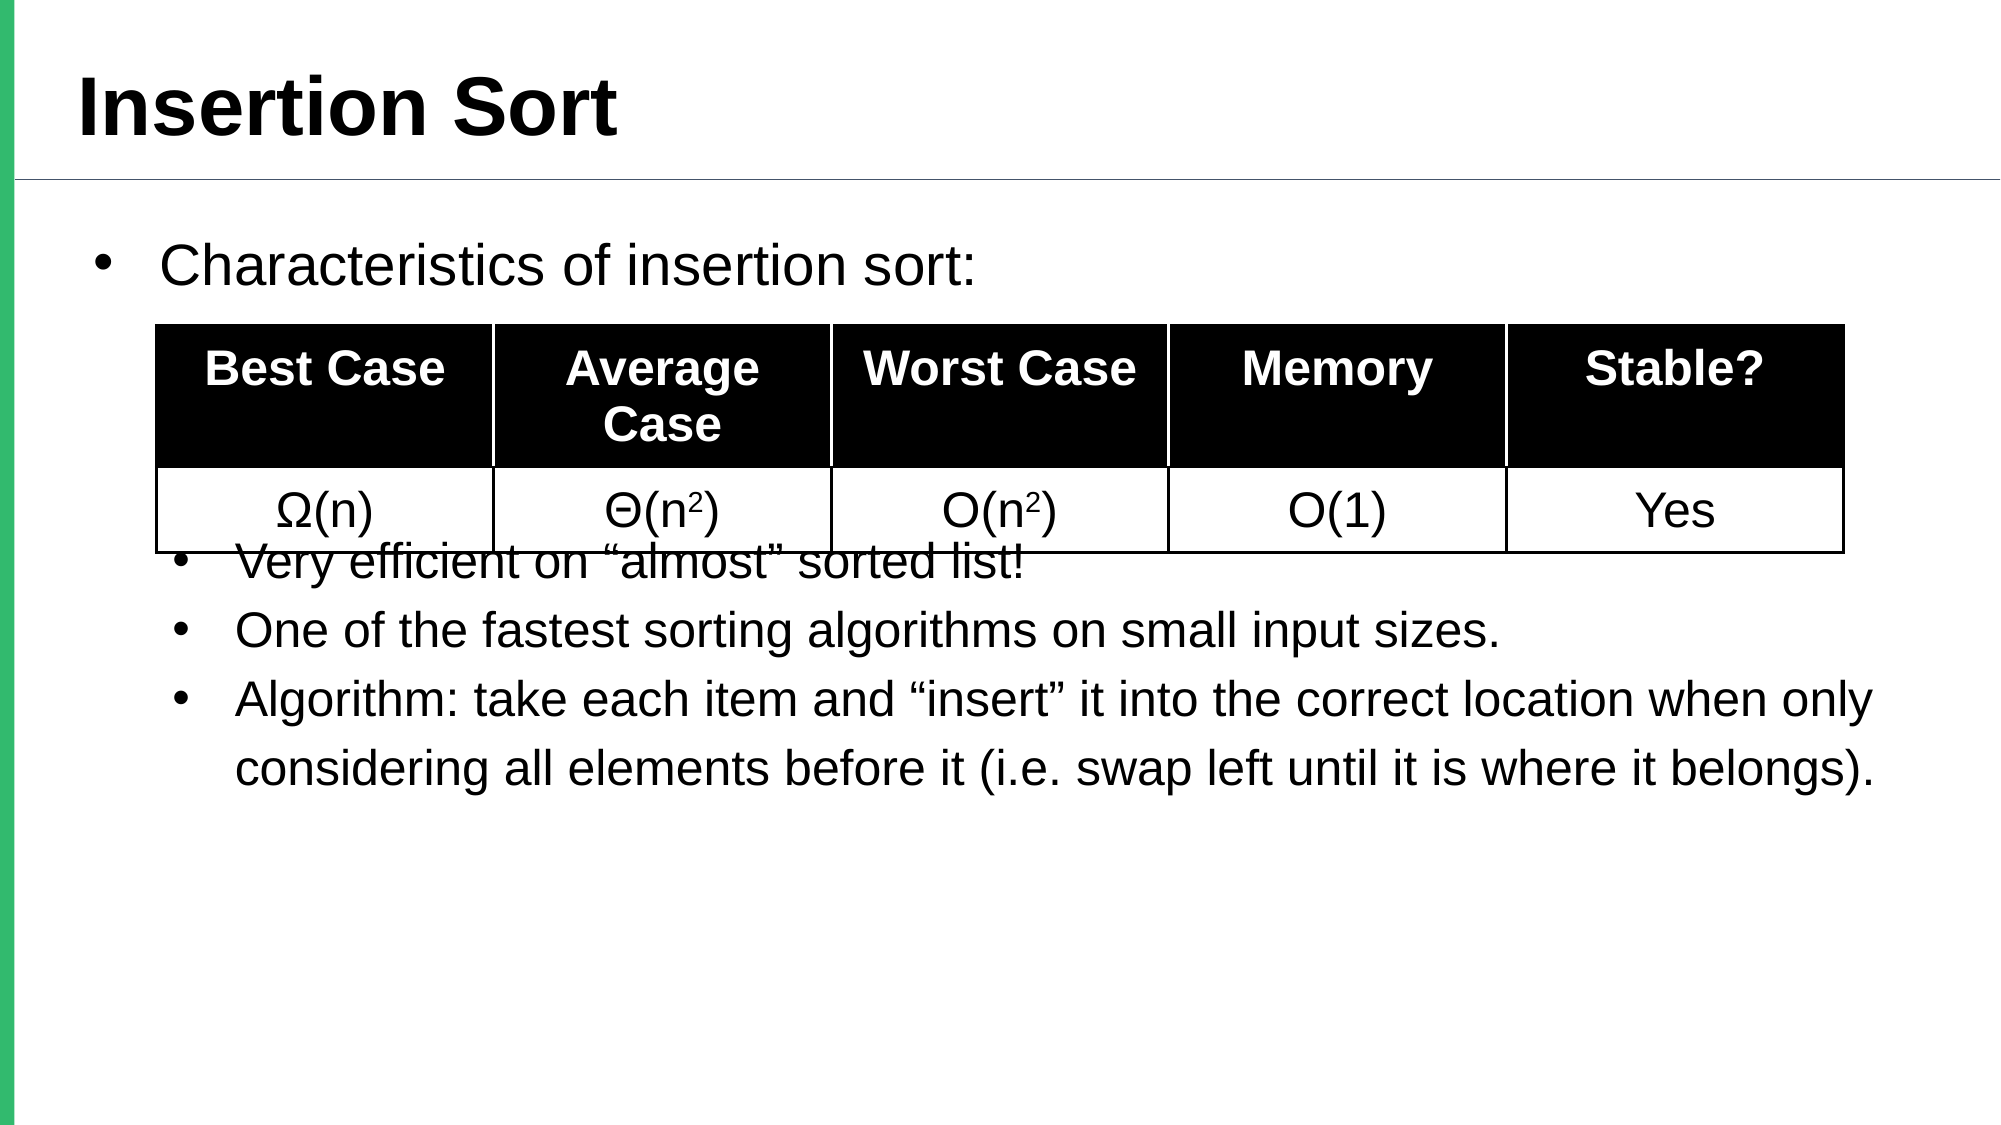

Insertion Sort
Characteristics of insertion sort:

Very efficient on “almost” sorted list!
One of the fastest sorting algorithms on small input sizes.
Algorithm: take each item and “insert” it into the correct location when only considering all elements before it (i.e. swap left until it is where it belongs).
| Best Case | Average Case | Worst Case | Memory | Stable? |
| --- | --- | --- | --- | --- |
| Ω(n) | Θ(n2) | O(n2) | O(1) | Yes |